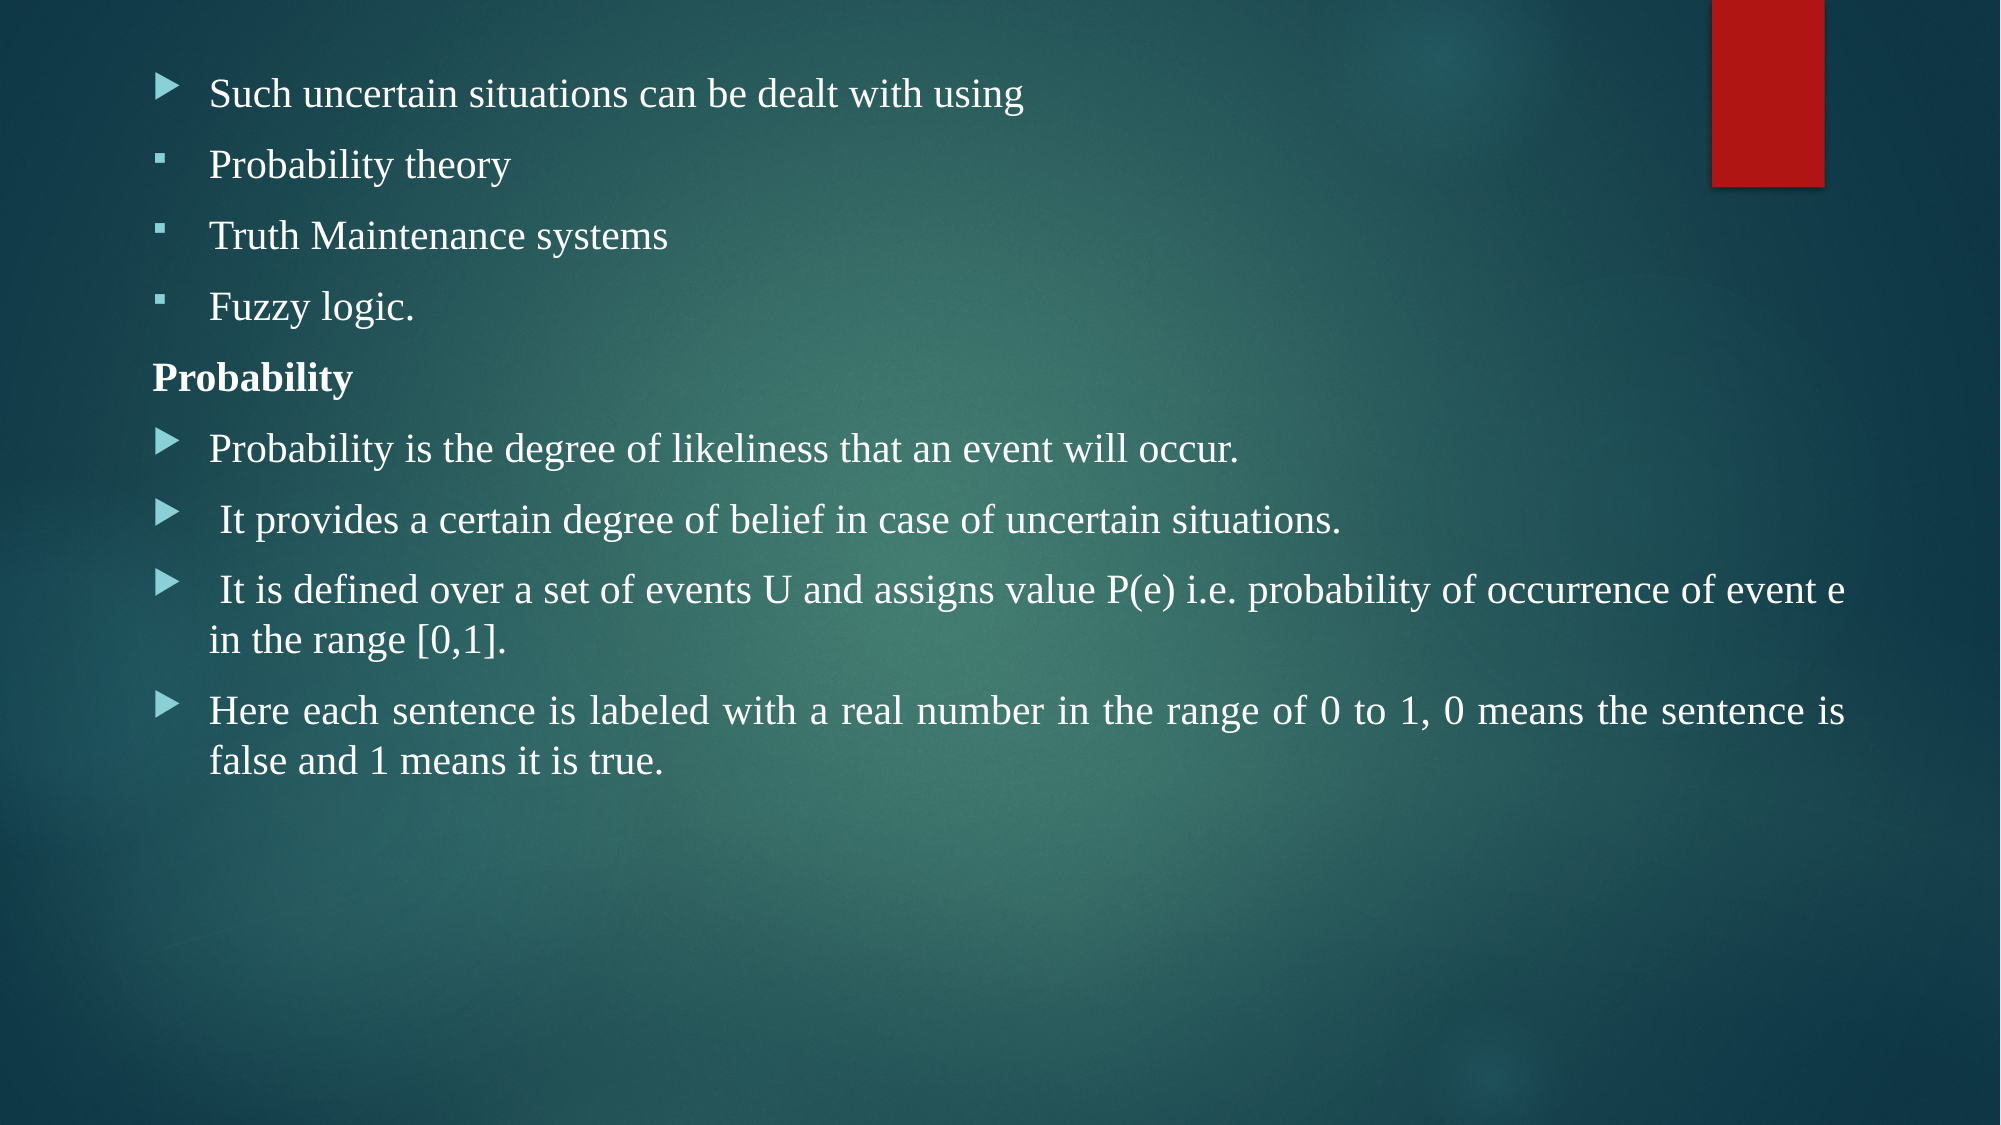

Such uncertain situations can be dealt with using
Probability theory
Truth Maintenance systems
Fuzzy logic.
Probability
Probability is the degree of likeliness that an event will occur.
 It provides a certain degree of belief in case of uncertain situations.
 It is defined over a set of events U and assigns value P(e) i.e. probability of occurrence of event e in the range [0,1].
Here each sentence is labeled with a real number in the range of 0 to 1, 0 means the sentence is false and 1 means it is true.